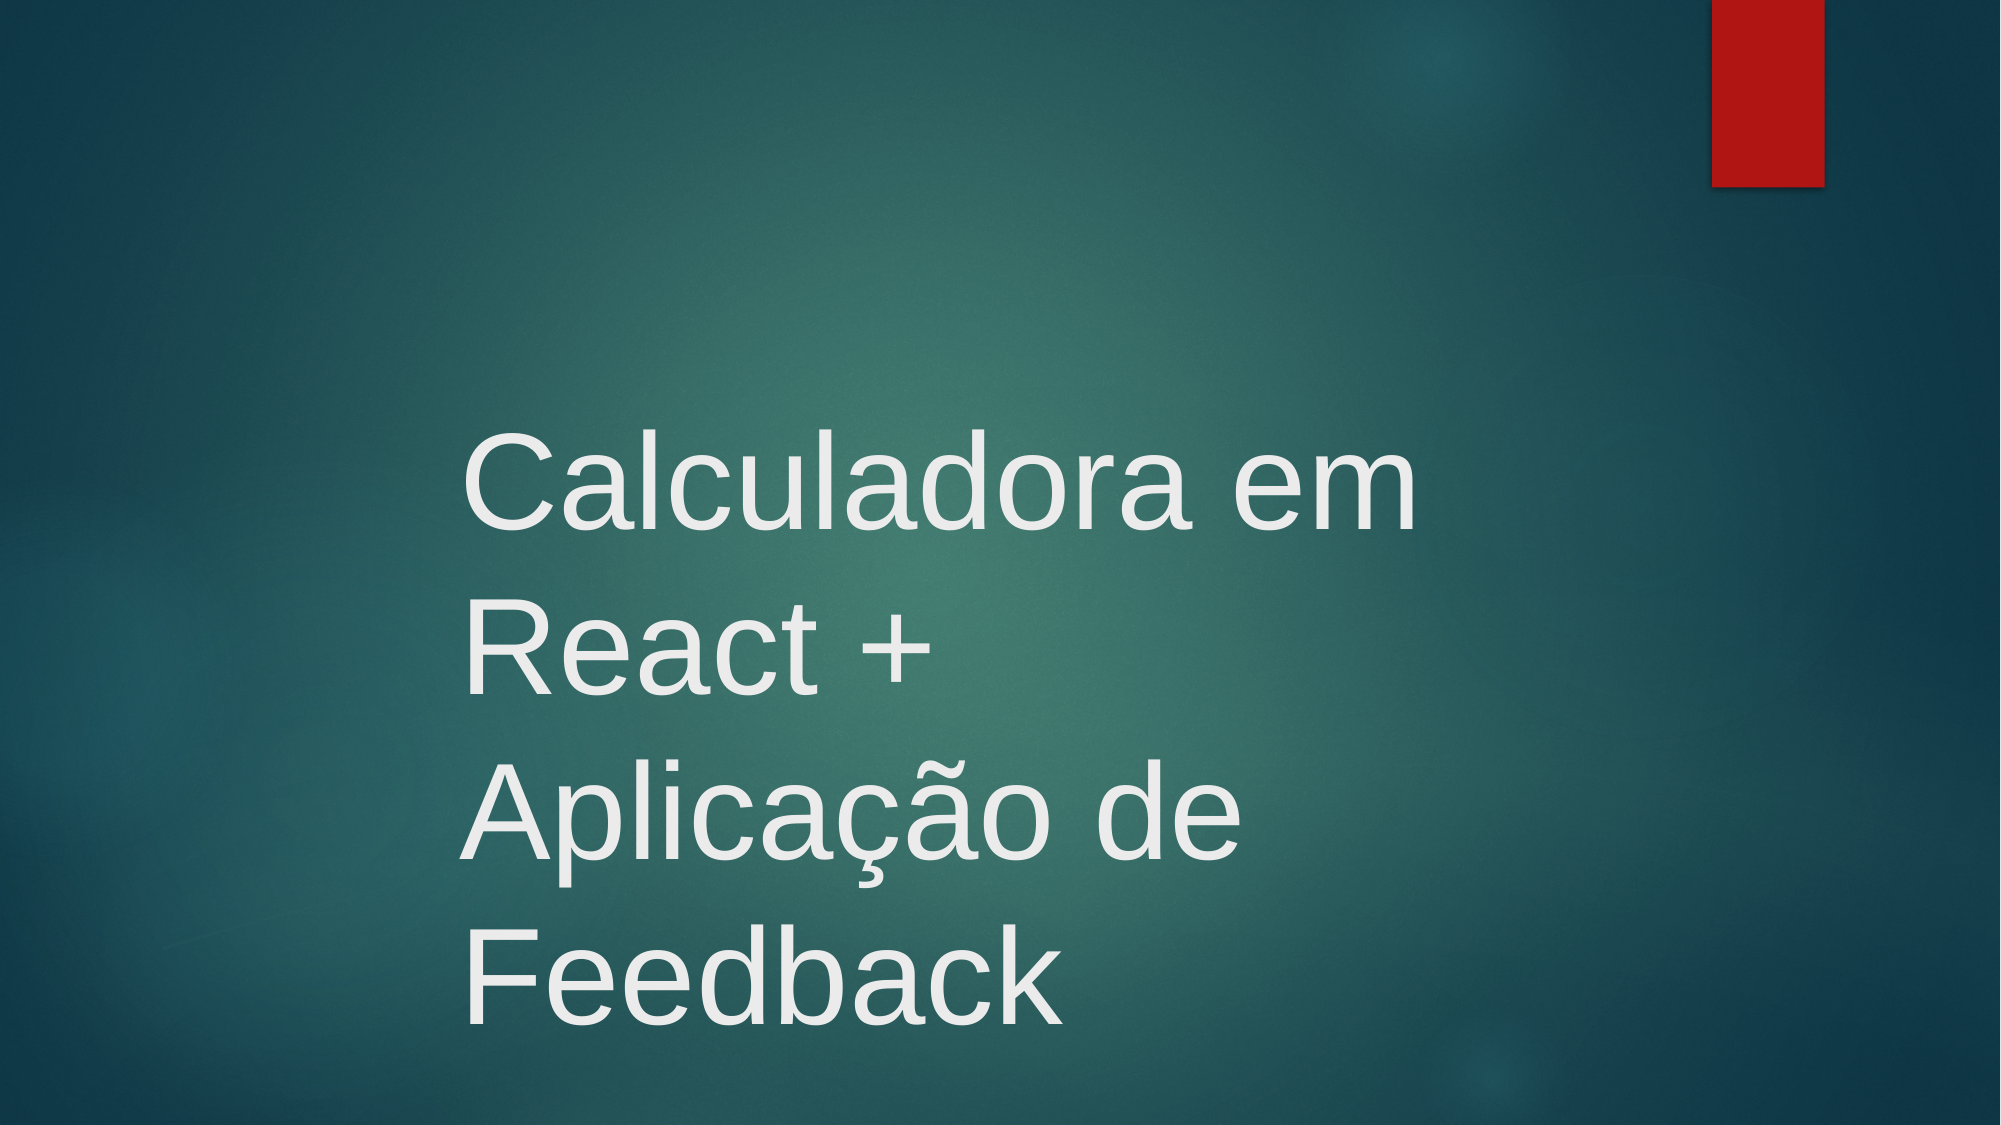

# Calculadora em React + Aplicação de Feedback